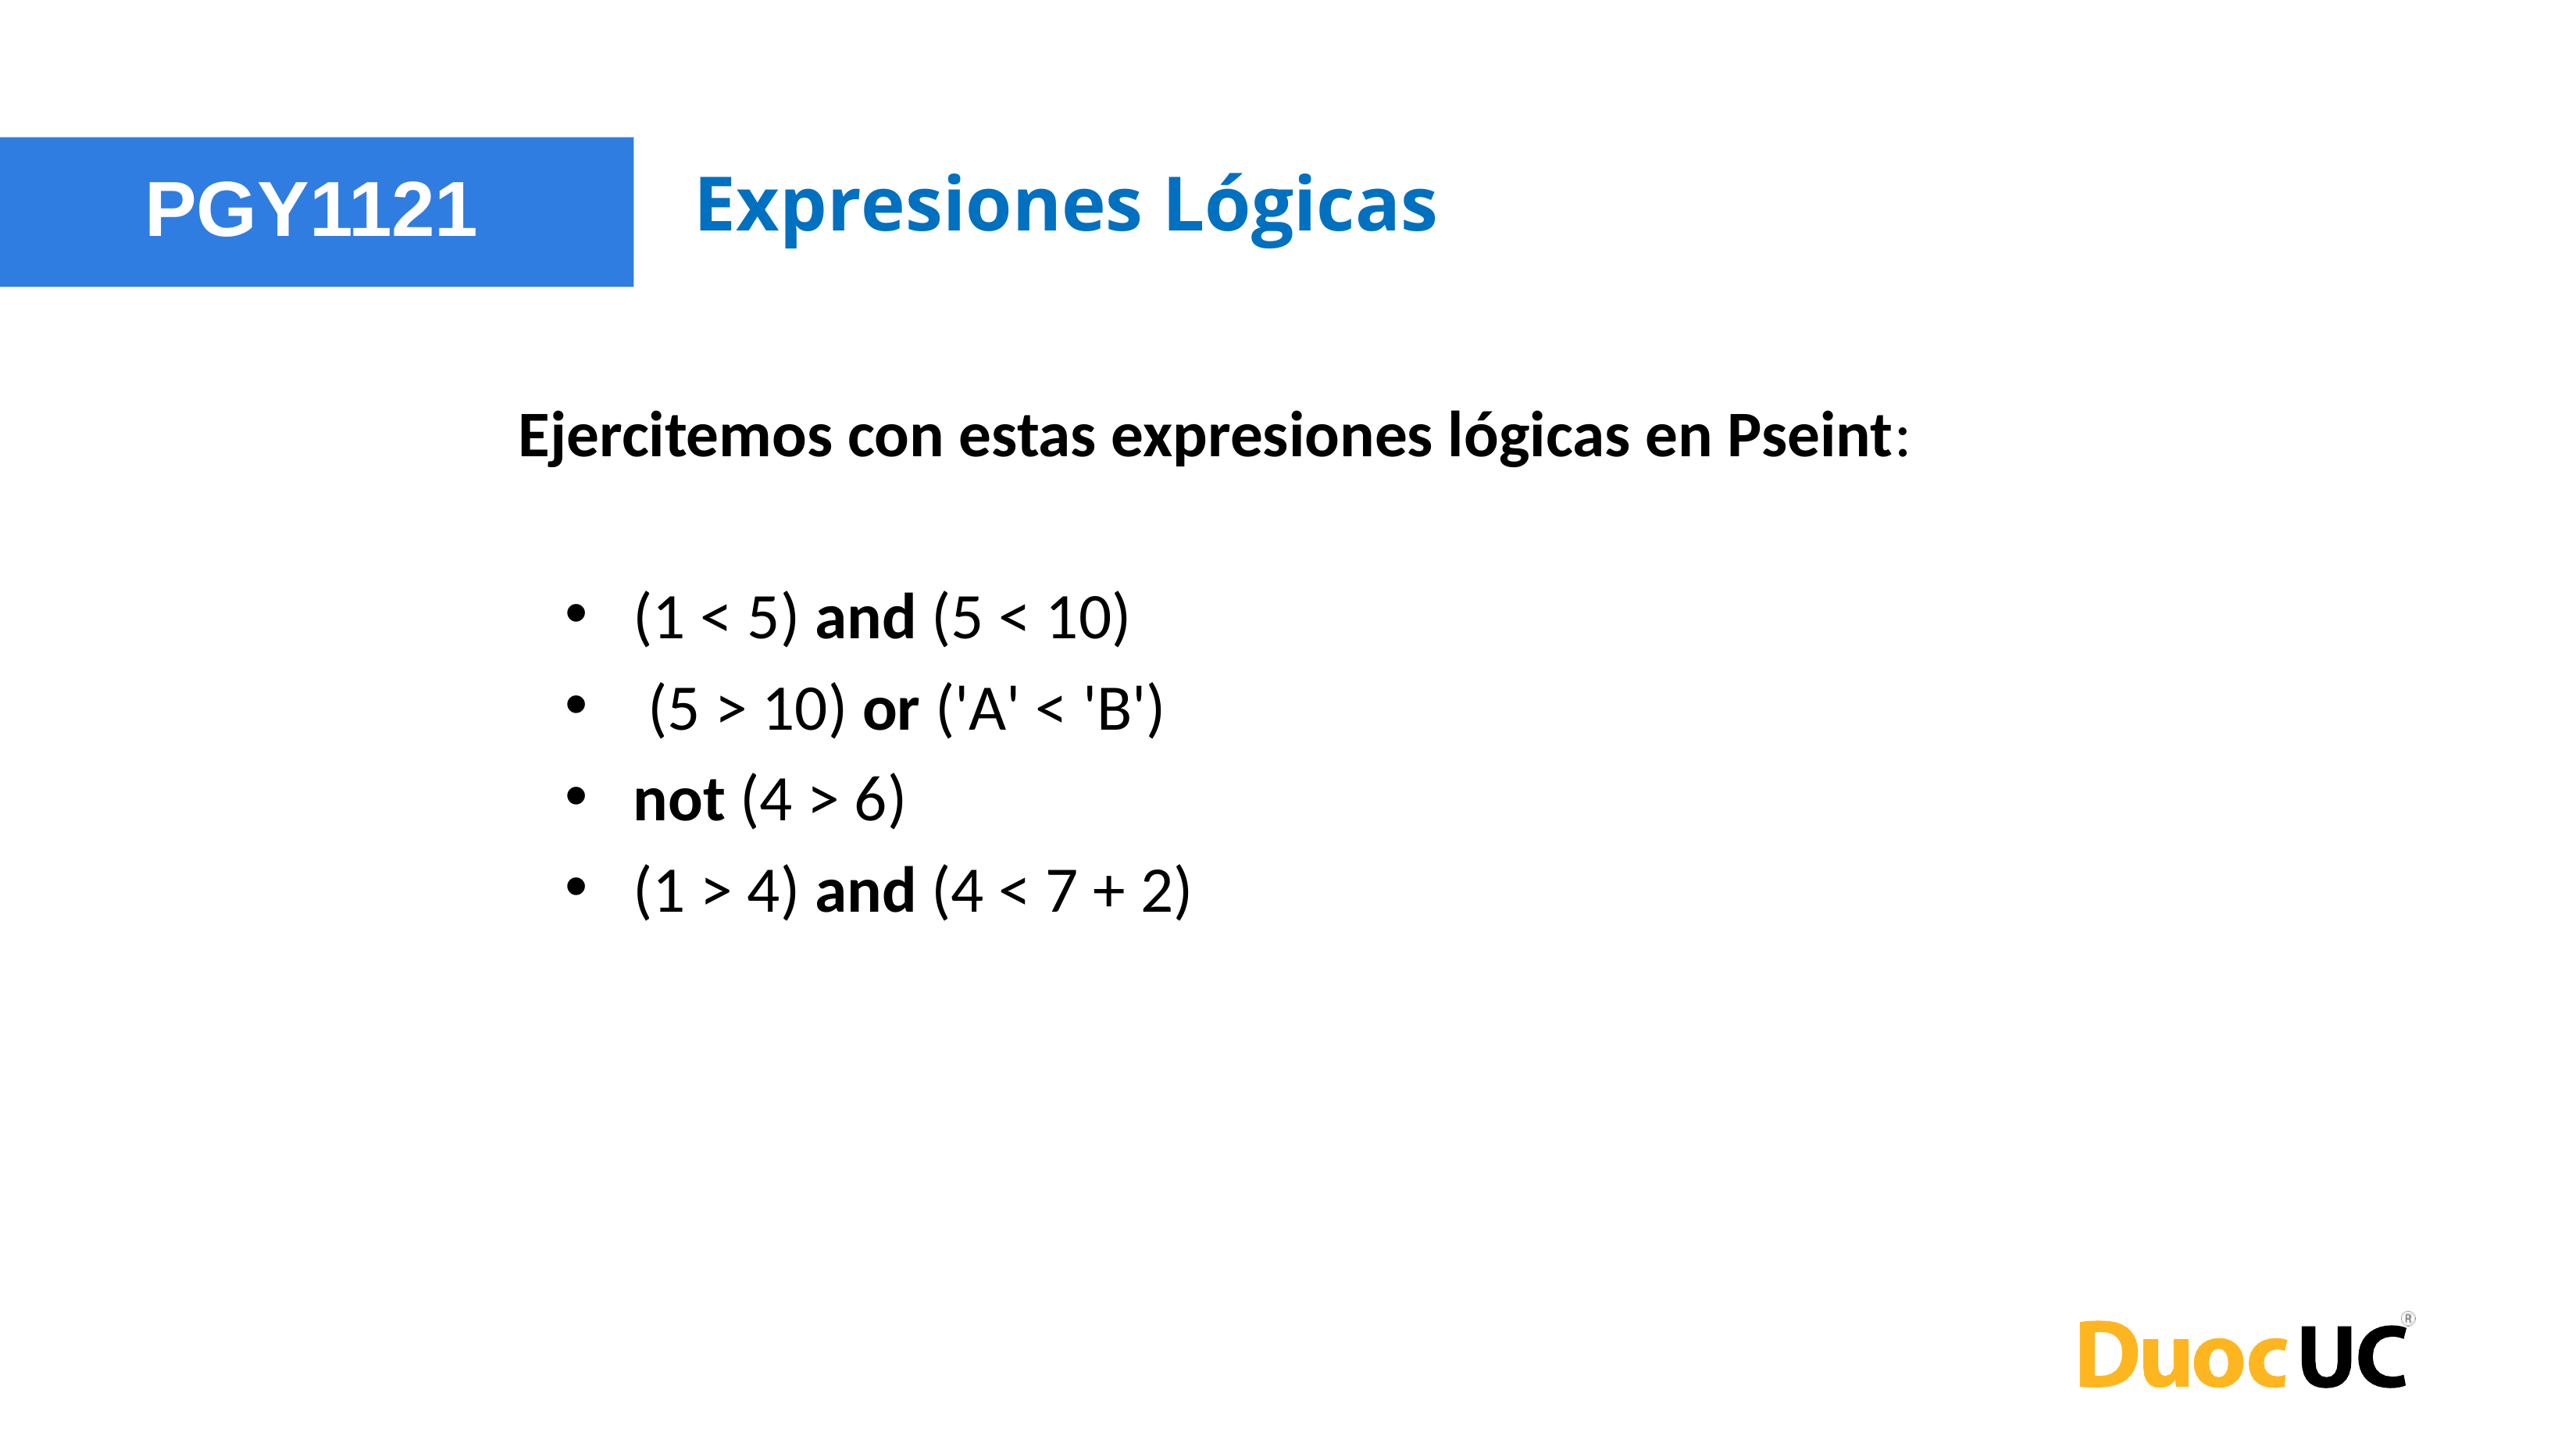

Expresiones Lógicas
PGY1121
Ejercitemos con estas expresiones lógicas en Pseint:

(1 < 5) and (5 < 10)
 (5 > 10) or ('A' < 'B')
not (4 > 6)
(1 > 4) and (4 < 7 + 2)